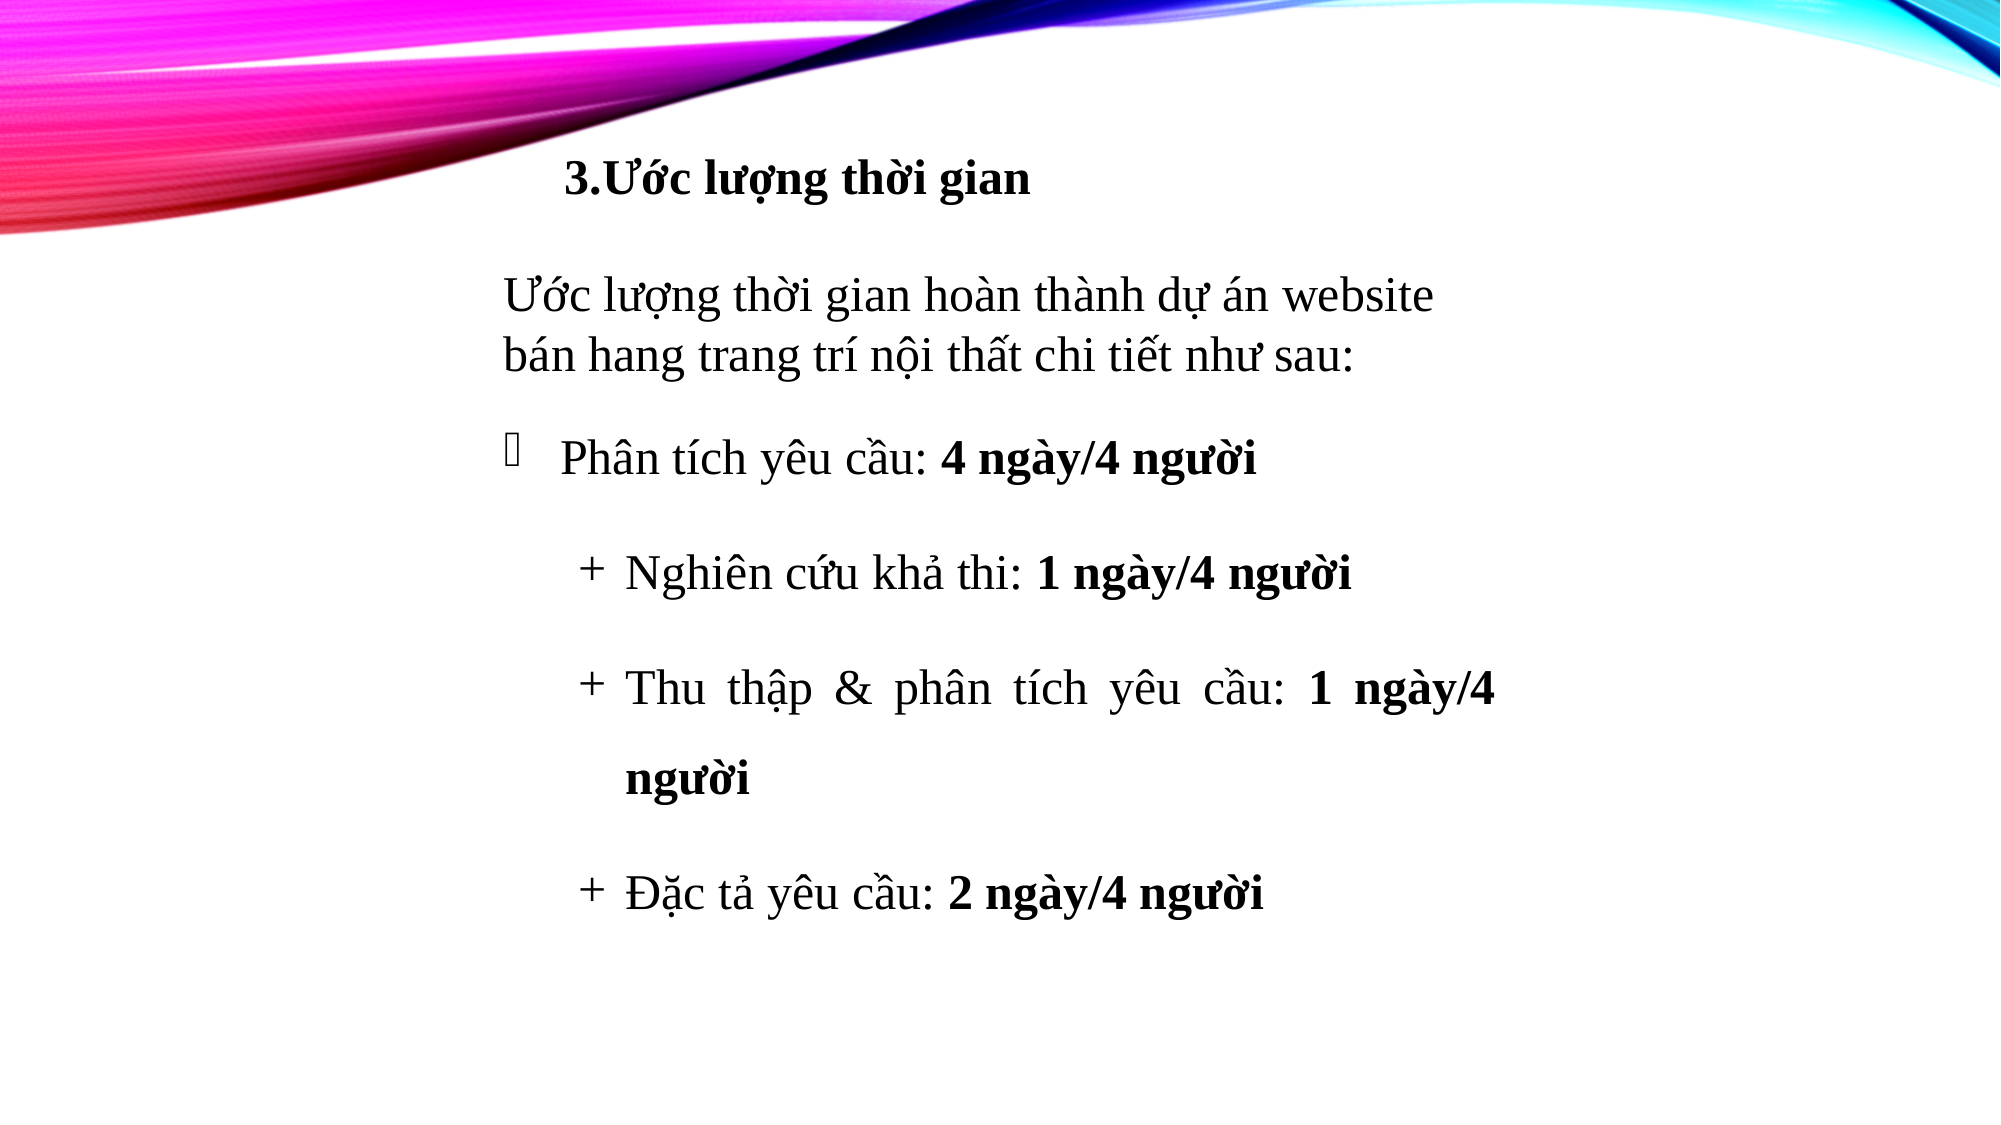

3.Ước lượng thời gian
Ước lượng thời gian hoàn thành dự án website bán hang trang trí nội thất chi tiết như sau:
Phân tích yêu cầu: 4 ngày/4 người
Nghiên cứu khả thi: 1 ngày/4 người
Thu thập & phân tích yêu cầu: 1 ngày/4 người
Đặc tả yêu cầu: 2 ngày/4 người